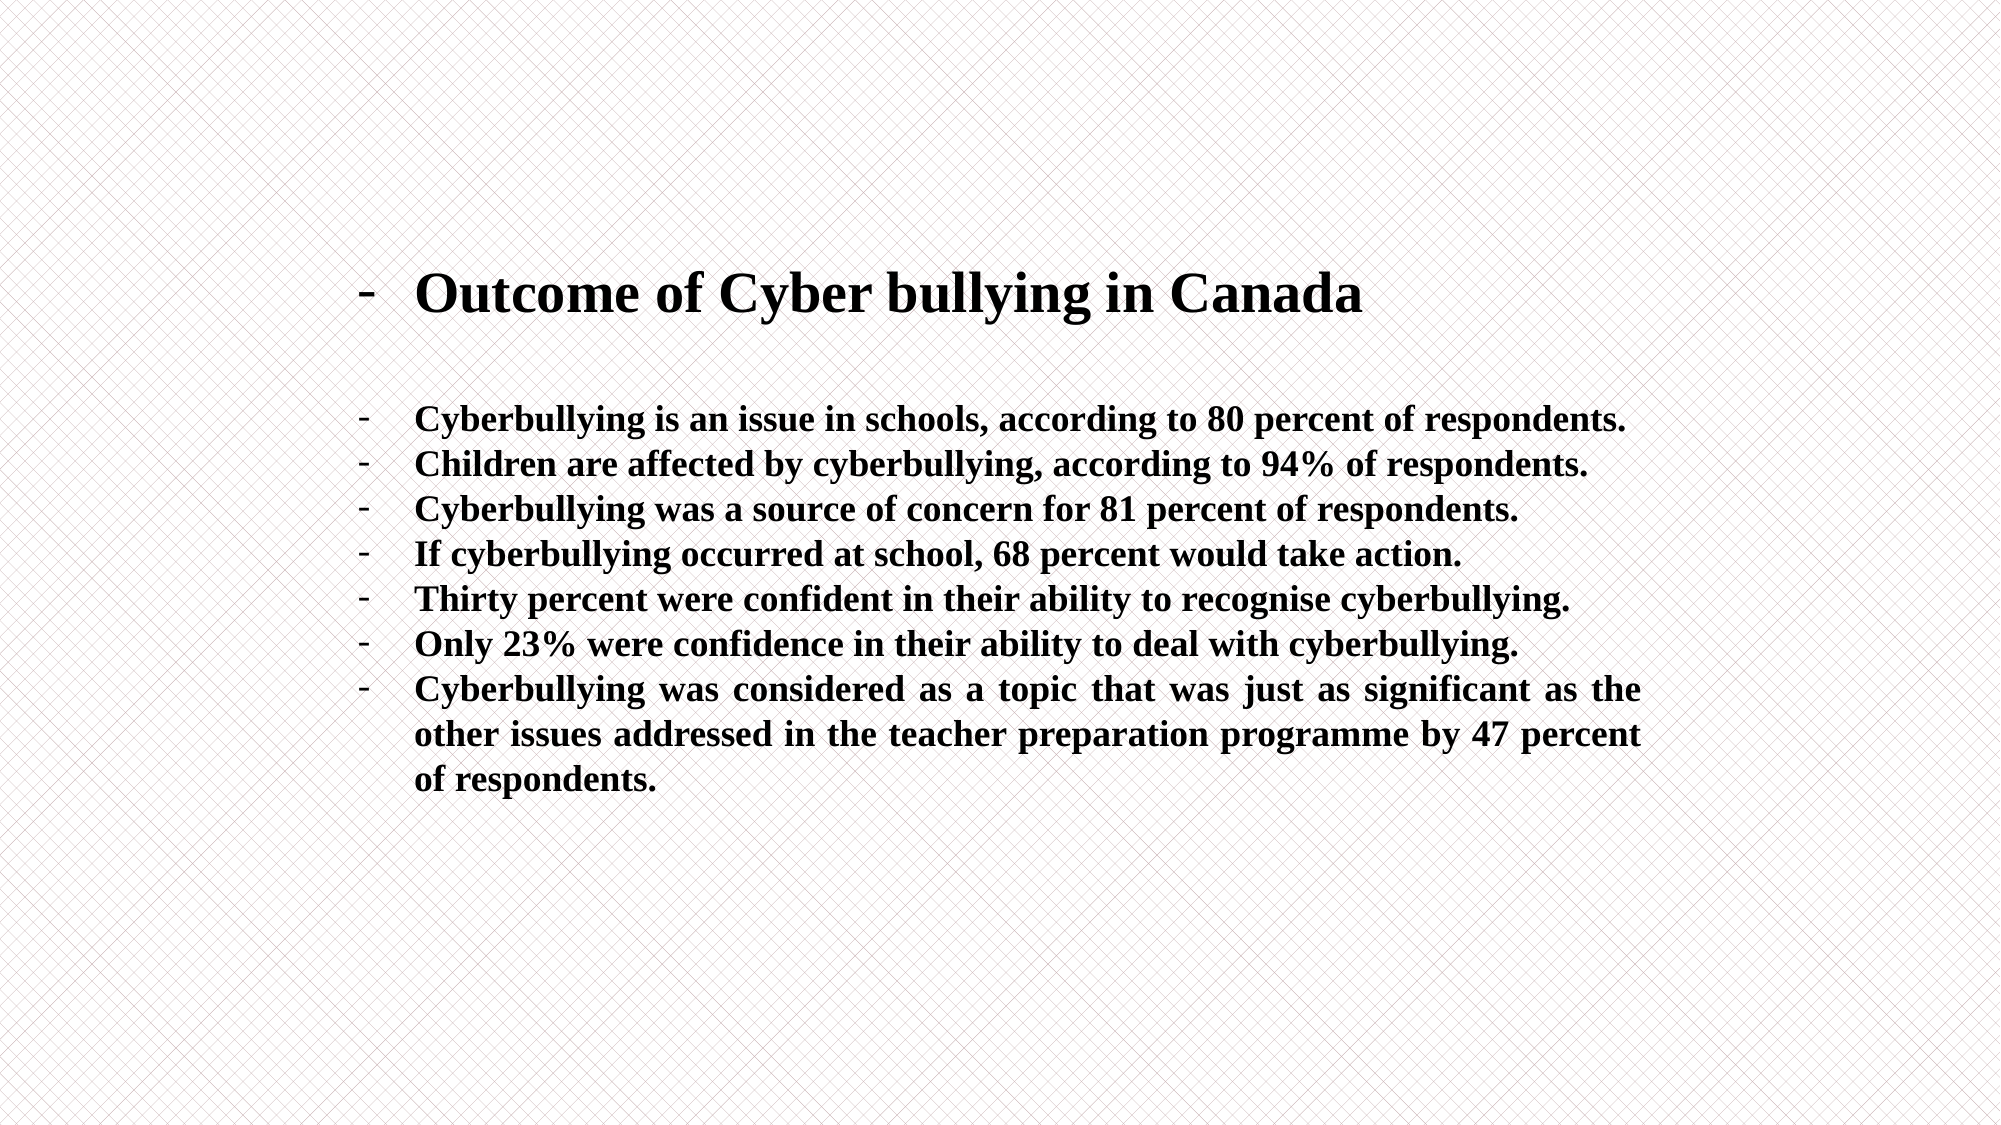

Outcome of Cyber bullying in Canada

Cyberbullying is an issue in schools, according to 80 percent of respondents.
Children are affected by cyberbullying, according to 94% of respondents.
Cyberbullying was a source of concern for 81 percent of respondents.
If cyberbullying occurred at school, 68 percent would take action.
Thirty percent were confident in their ability to recognise cyberbullying.
Only 23% were confidence in their ability to deal with cyberbullying.
Cyberbullying was considered as a topic that was just as significant as the other issues addressed in the teacher preparation programme by 47 percent of respondents.